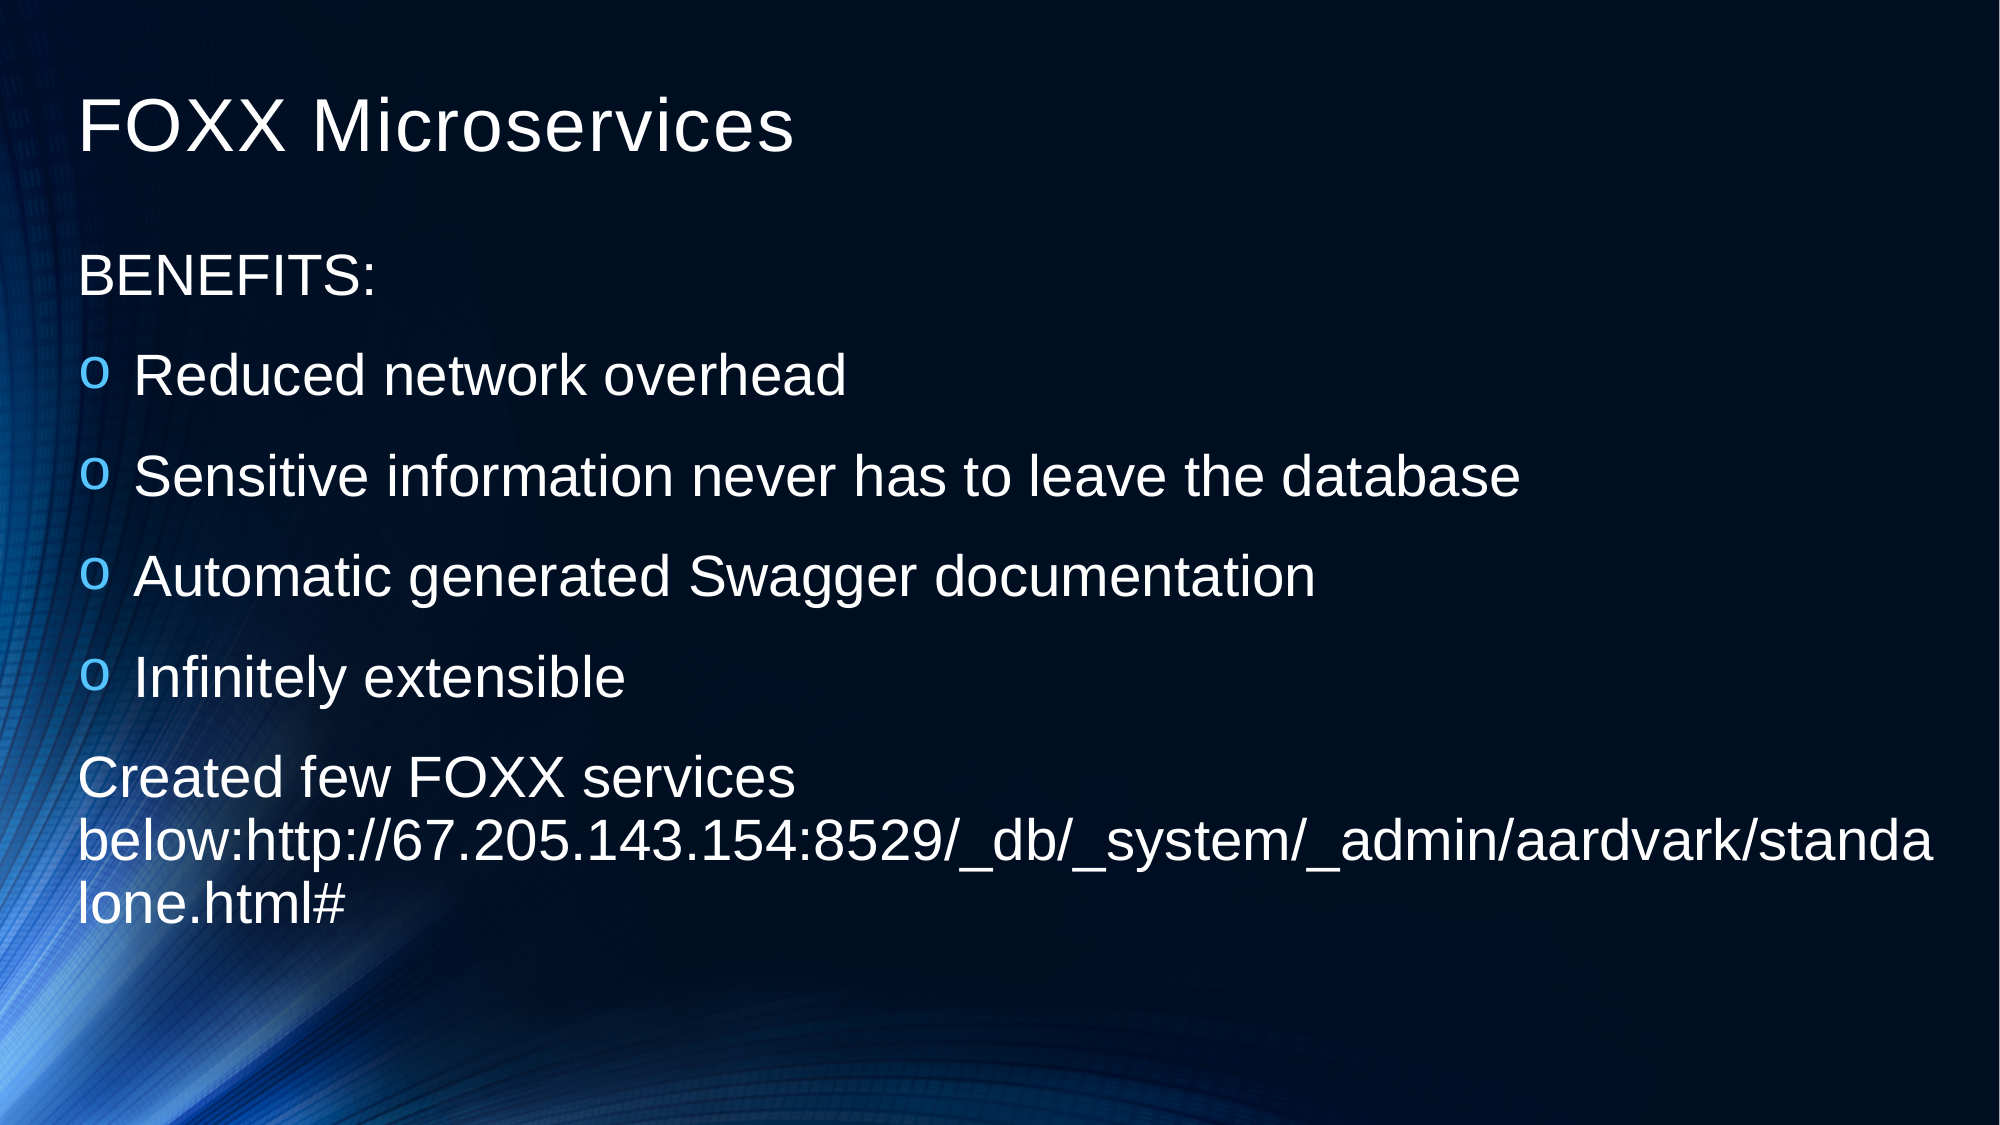

# FOXX Microservices
BENEFITS:
Reduced network overhead
Sensitive information never has to leave the database
Automatic generated Swagger documentation
Infinitely extensible
Created few FOXX services below:http://67.205.143.154:8529/_db/_system/_admin/aardvark/standalone.html#